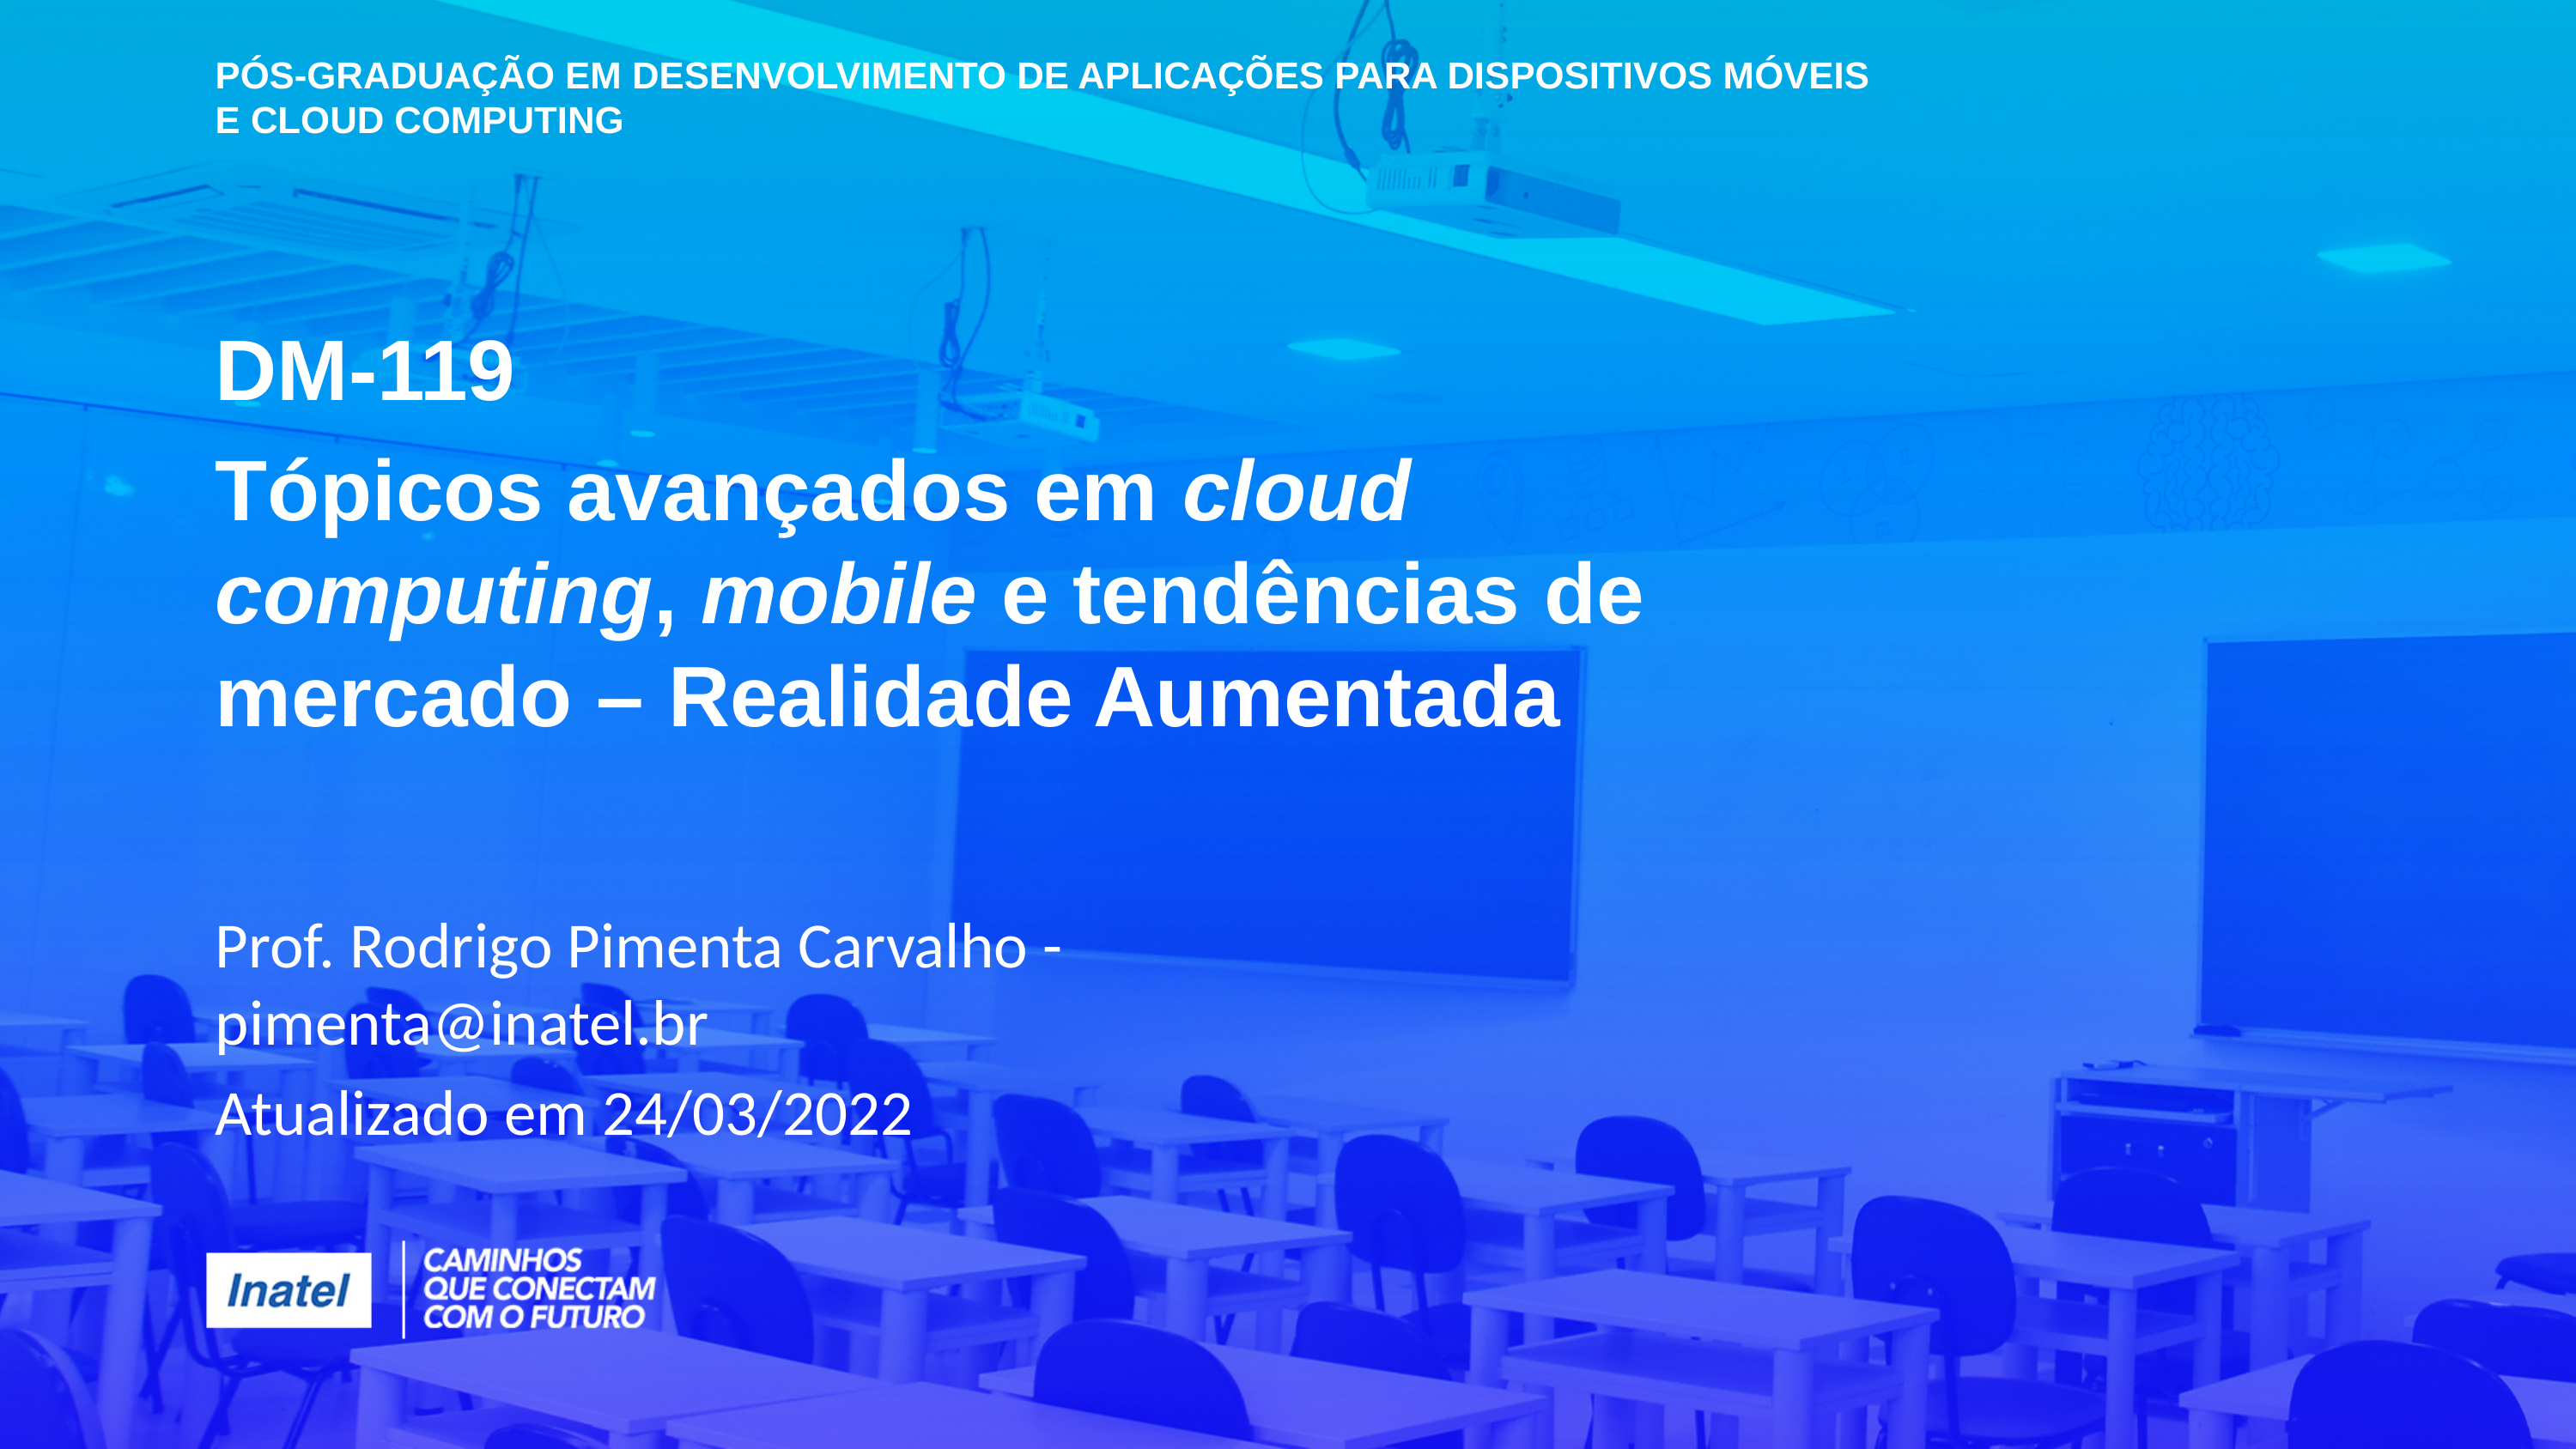

PÓS-GRADUAÇÃO EM DESENVOLVIMENTO DE APLICAÇÕES PARA DISPOSITIVOS MÓVEIS E CLOUD COMPUTING

DM-119
Tópicos avançados em cloud computing, mobile e tendências de mercado – Realidade Aumentada
Prof. Rodrigo Pimenta Carvalho - pimenta@inatel.br
Atualizado em 24/03/2022